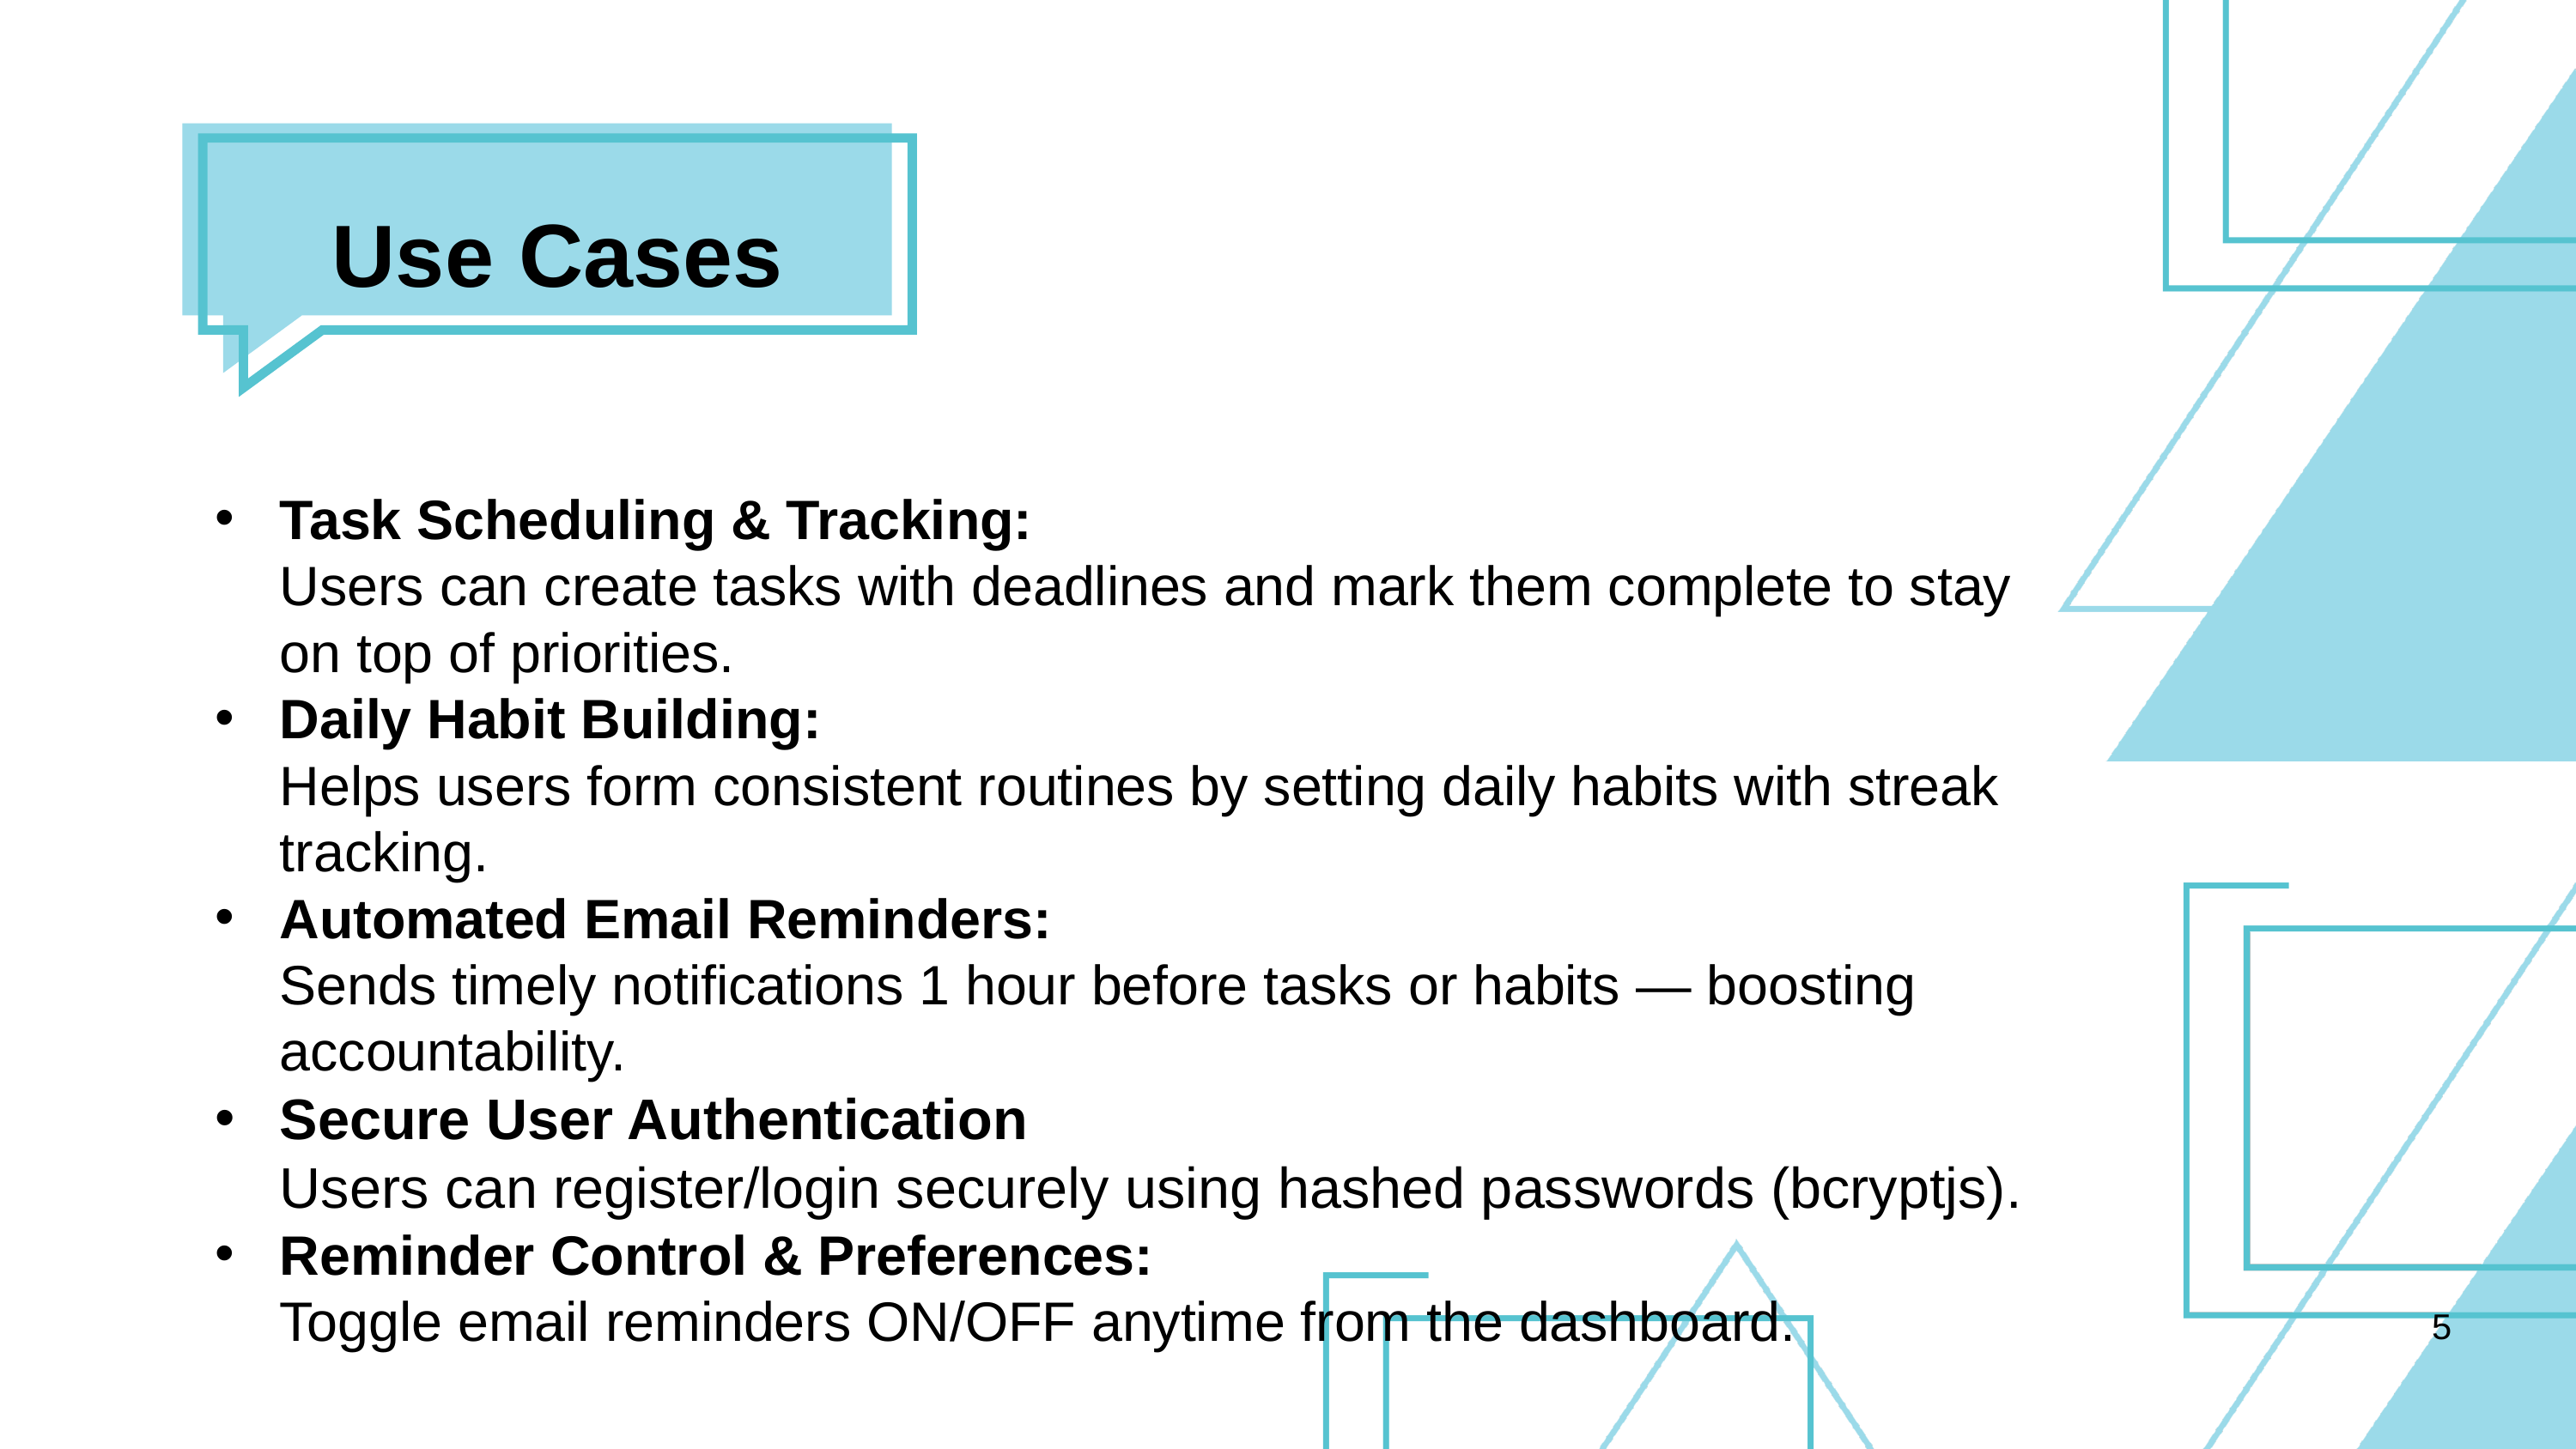

Use Cases

Task Scheduling & Tracking:
Users can create tasks with deadlines and mark them complete to stay on top of priorities.
Daily Habit Building:
Helps users form consistent routines by setting daily habits with streak tracking.
Automated Email Reminders:
Sends timely notifications 1 hour before tasks or habits — boosting accountability.
Secure User Authentication
Users can register/login securely using hashed passwords (bcryptjs).
Reminder Control & Preferences:
Toggle email reminders ON/OFF anytime from the dashboard.

5